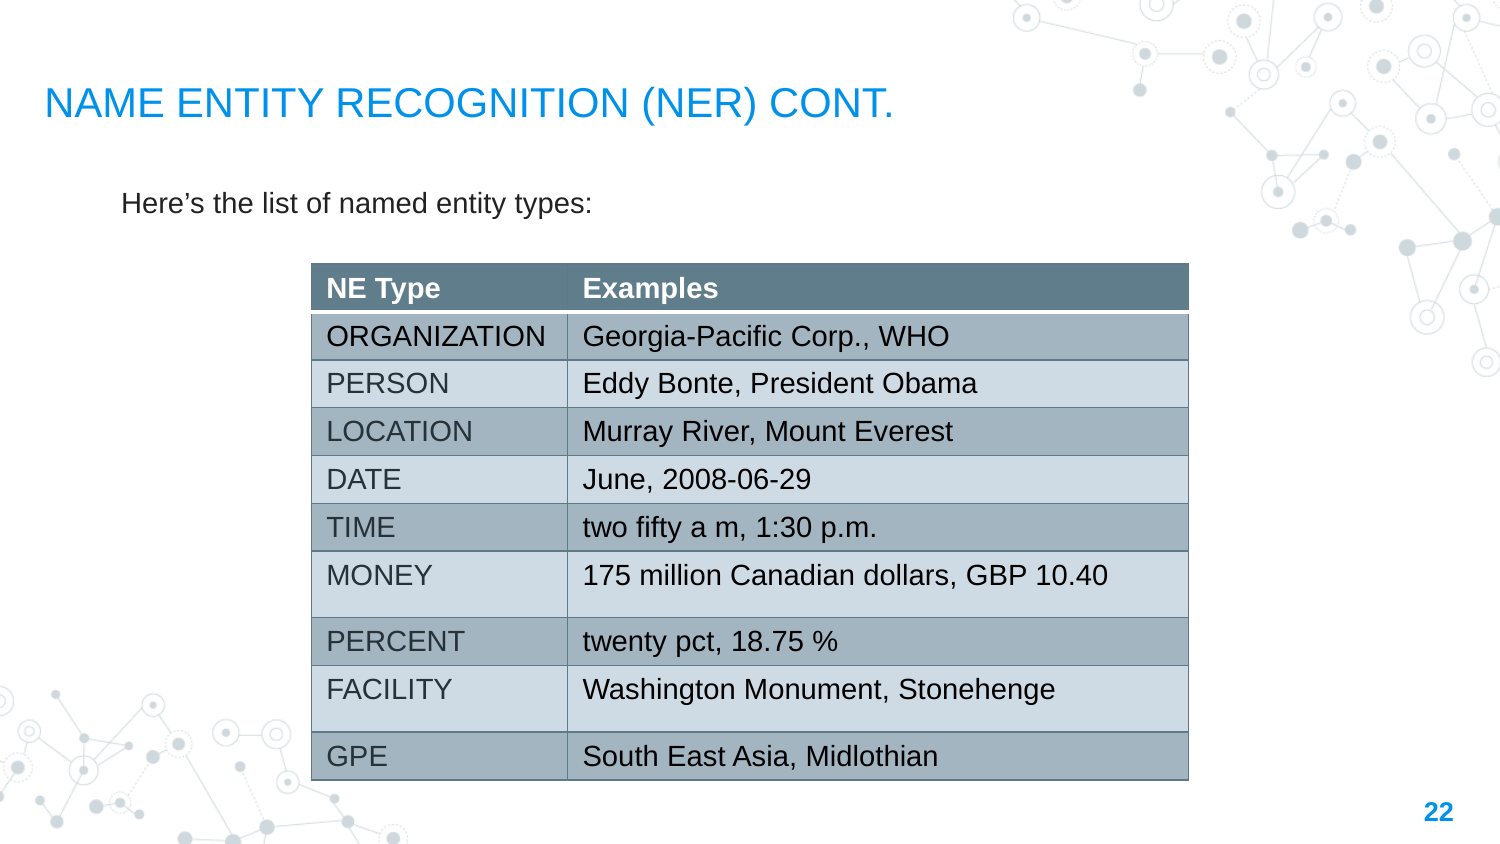

NAME ENTITY RECOGNITION (NER) CONT.
Here’s the list of named entity types:
| NE Type | Examples |
| --- | --- |
| ORGANIZATION | Georgia-Pacific Corp., WHO |
| PERSON | Eddy Bonte, President Obama |
| LOCATION | Murray River, Mount Everest |
| DATE | June, 2008-06-29 |
| TIME | two fifty a m, 1:30 p.m. |
| MONEY | 175 million Canadian dollars, GBP 10.40 |
| PERCENT | twenty pct, 18.75 % |
| FACILITY | Washington Monument, Stonehenge |
| GPE | South East Asia, Midlothian |
22